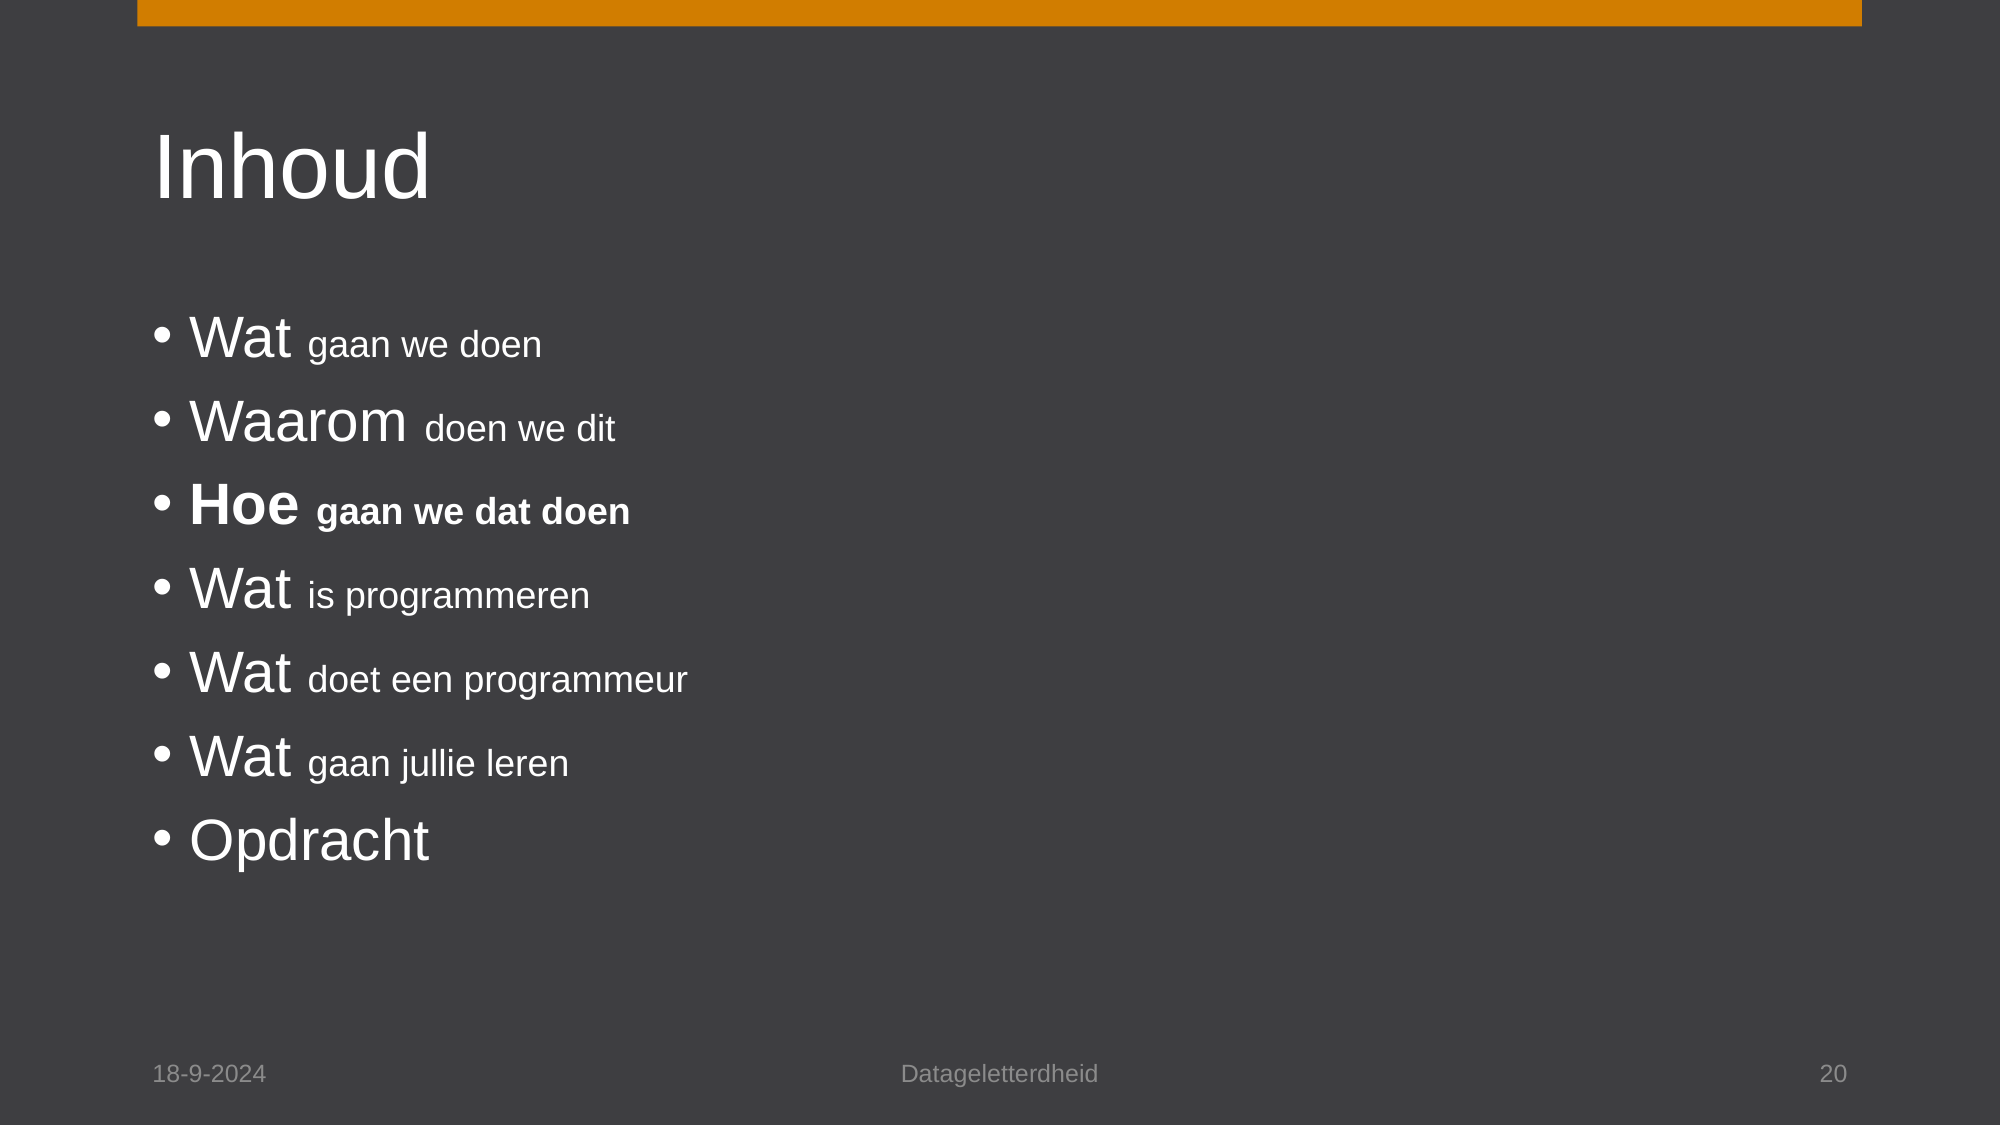

# Inhoud
Wat gaan we doen
Waarom doen we dit
Hoe gaan we dat doen
Wat is programmeren
Wat doet een programmeur
Wat gaan jullie leren
Opdracht
18-9-2024
Datageletterdheid
20